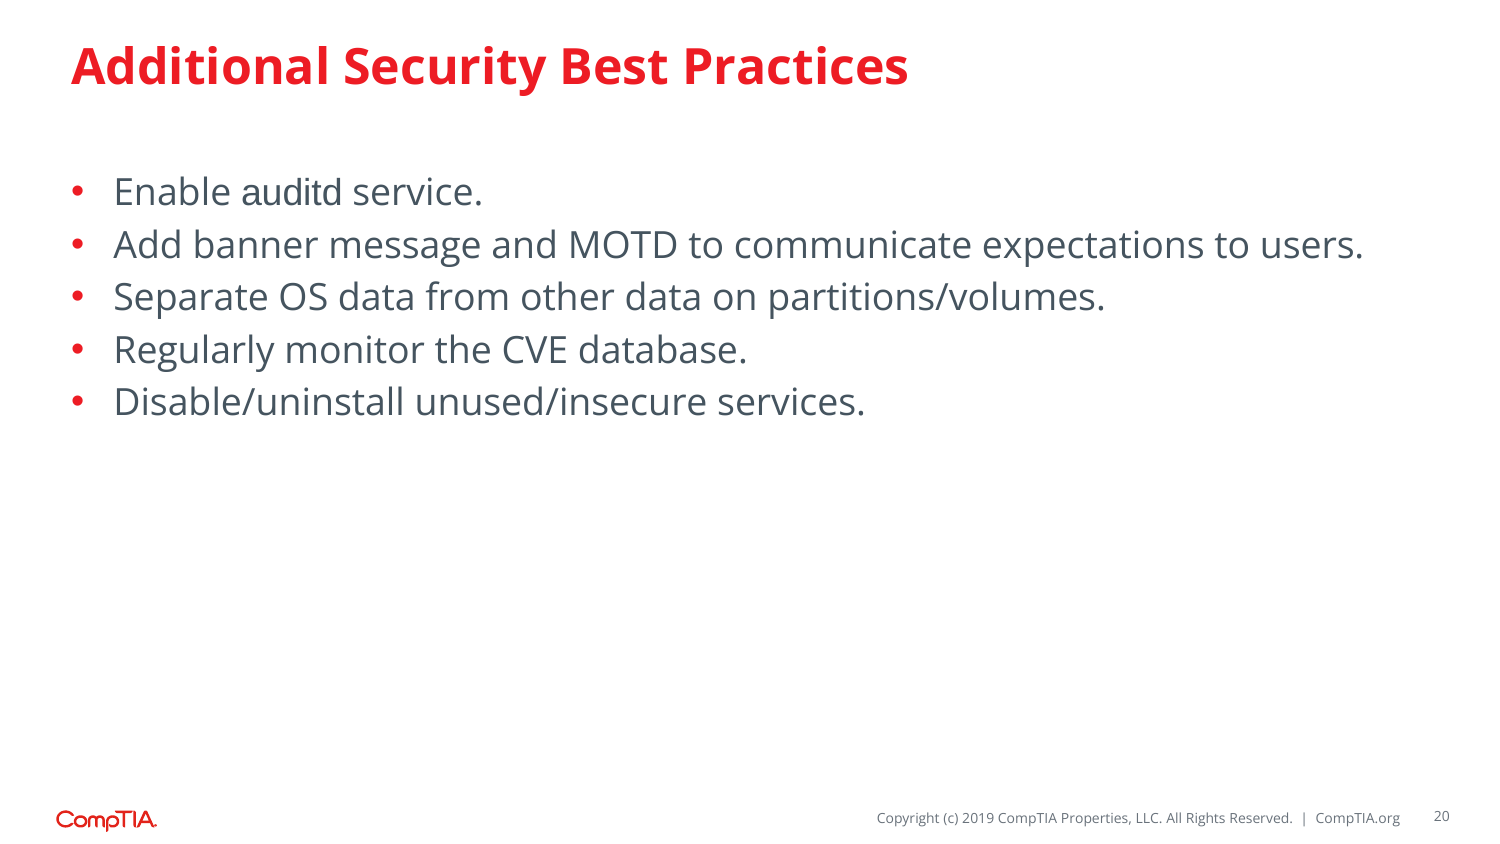

# Additional Security Best Practices
Enable auditd service.
Add banner message and MOTD to communicate expectations to users.
Separate OS data from other data on partitions/volumes.
Regularly monitor the CVE database.
Disable/uninstall unused/insecure services.
20